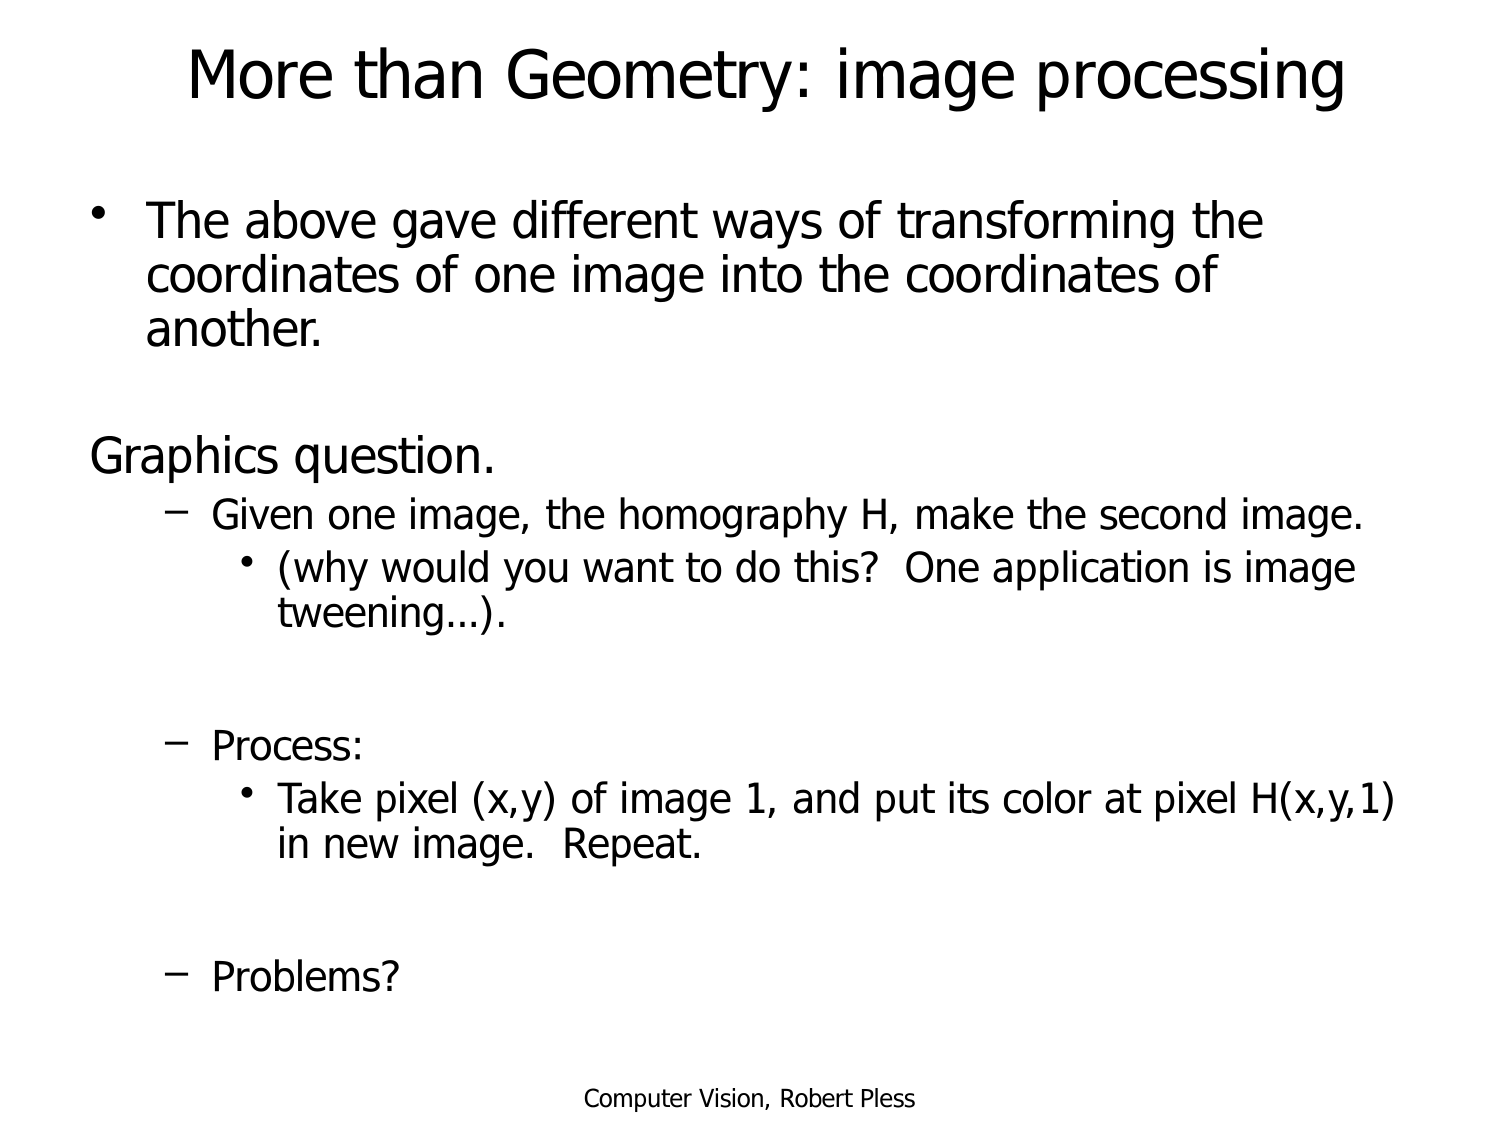

# More than Geometry: image processing
The above gave different ways of transforming the coordinates of one image into the coordinates of another.

Graphics question.
Given one image, the homography H, make the second image.
(why would you want to do this?  One application is image tweening…).

Process:
Take pixel (x,y) of image 1, and put its color at pixel H(x,y,1) in new image.  Repeat.

Problems?
Computer Vision, Robert Pless